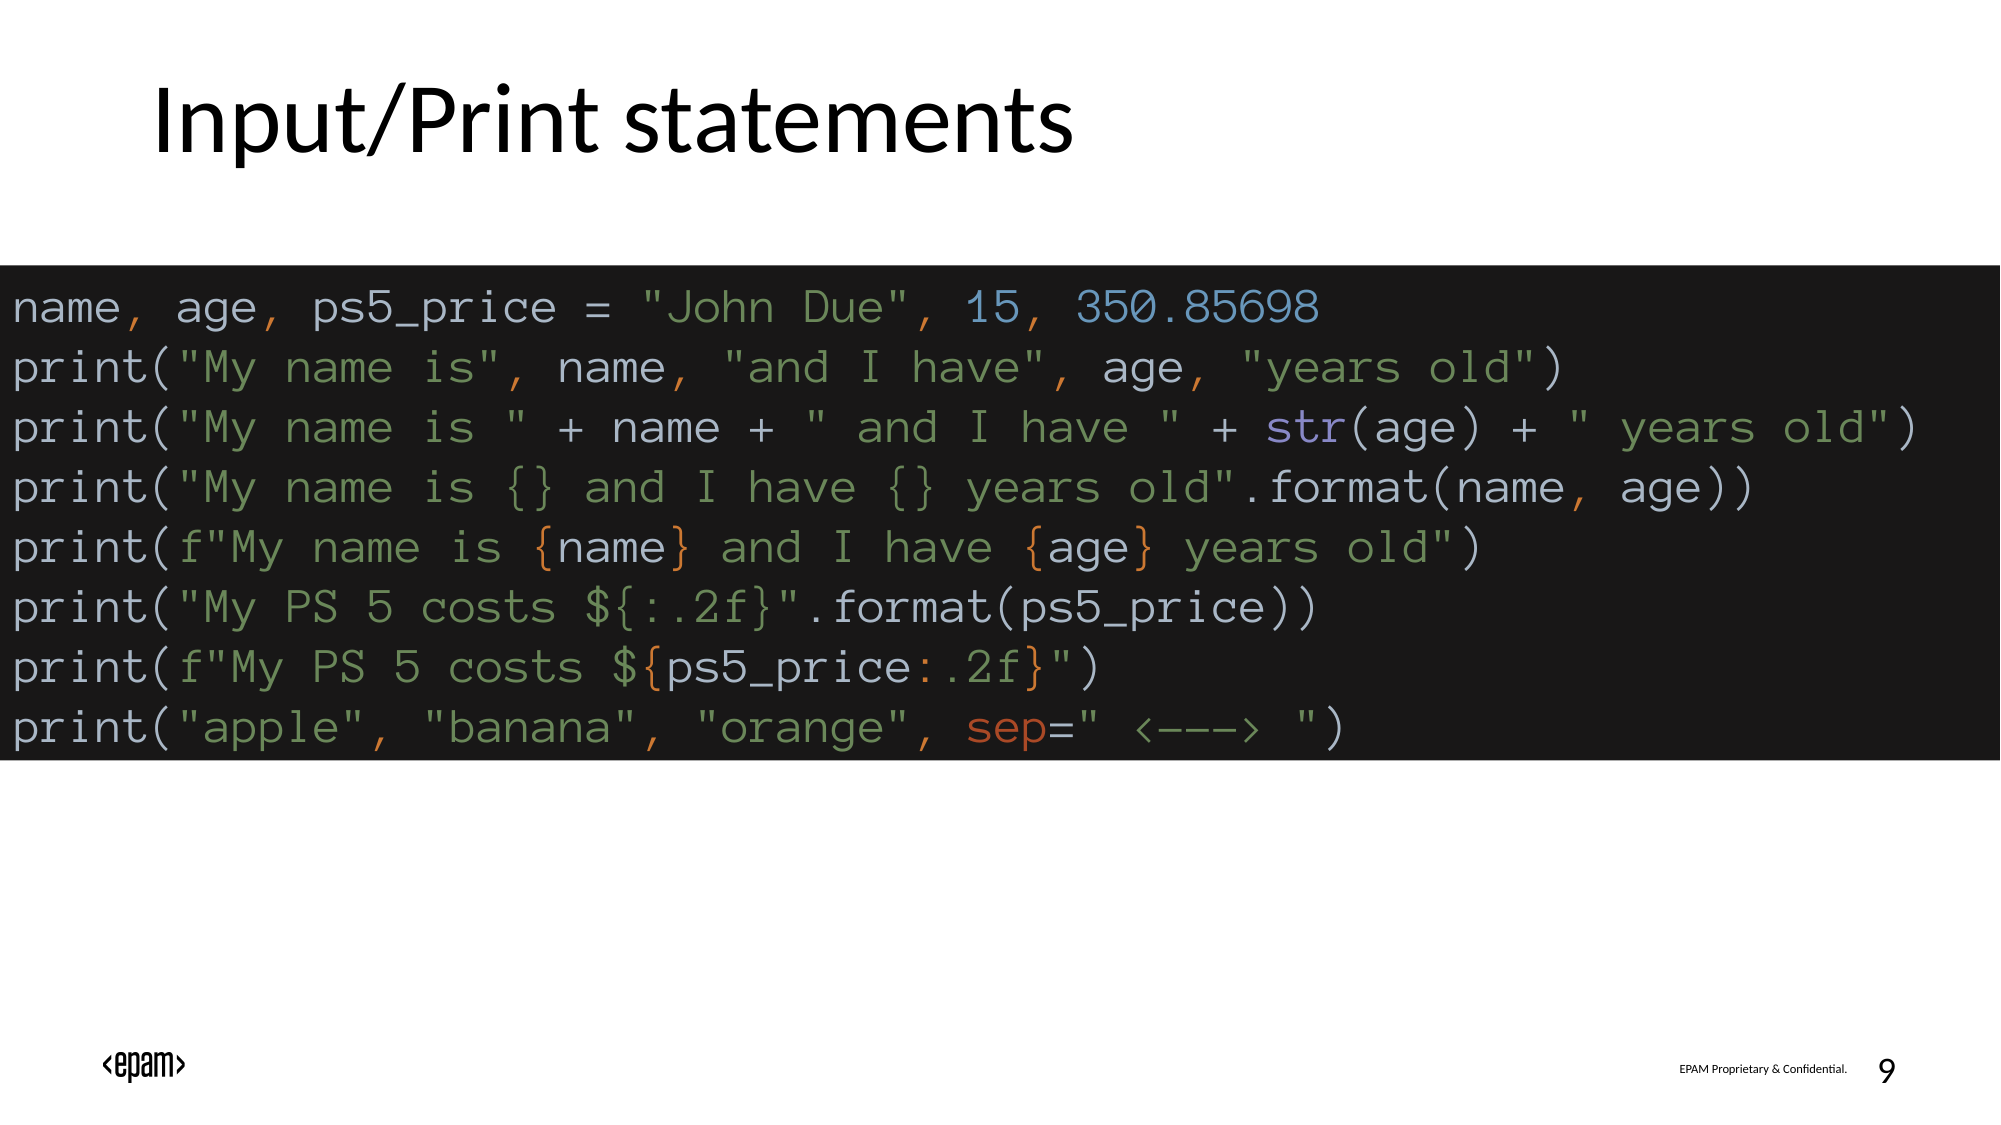

# Input/Print statements
name, age, ps5_price = "John Due", 15, 350.85698
print("My name is", name, "and I have", age, "years old")
print("My name is " + name + " and I have " + str(age) + " years old")
print("My name is {} and I have {} years old".format(name, age))
print(f"My name is {name} and I have {age} years old")
print("My PS 5 costs ${:.2f}".format(ps5_price))
print(f"My PS 5 costs ${ps5_price:.2f}")
print("apple", "banana", "orange", sep=" <---> ")